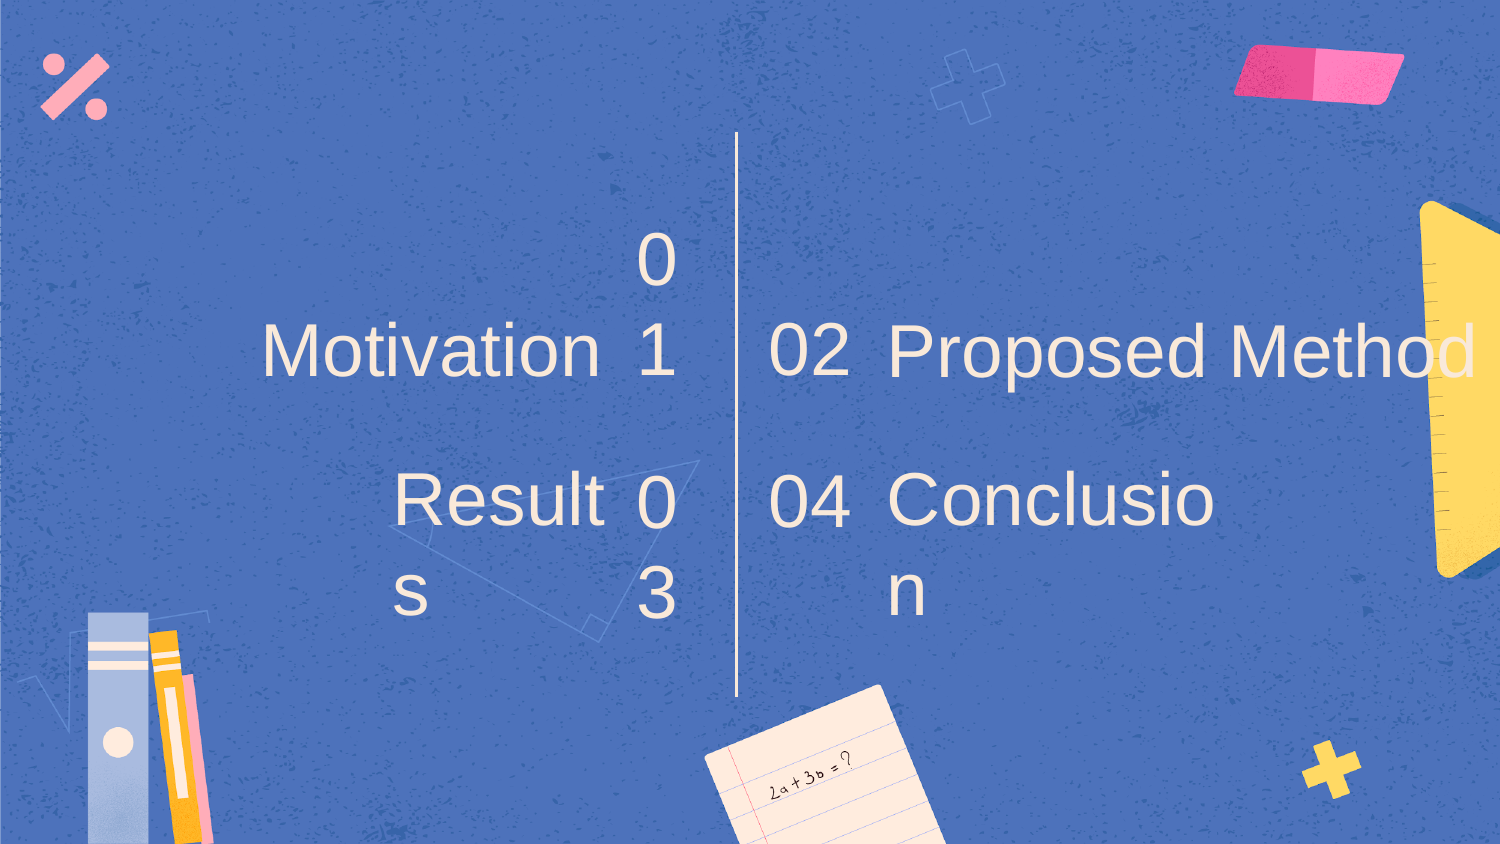

02
01
# Motivation
Proposed Method
Conclusion
Results
04
03